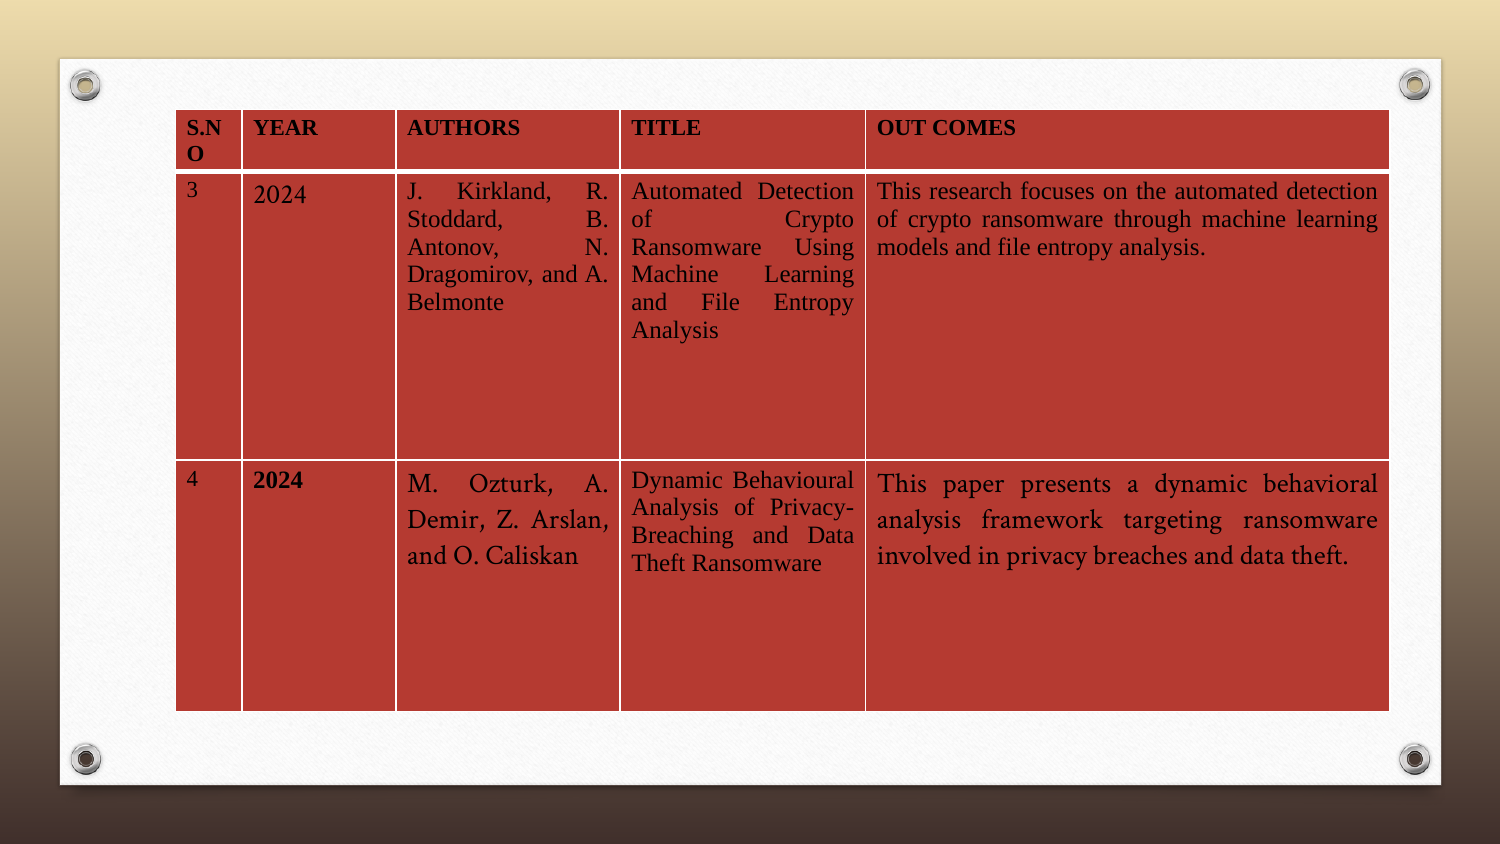

| S.NO | YEAR | AUTHORS | TITLE | OUT COMES |
| --- | --- | --- | --- | --- |
| 3 | 2024 | J. Kirkland, R. Stoddard, B. Antonov, N. Dragomirov, and A. Belmonte | Automated Detection of Crypto Ransomware Using Machine Learning and File Entropy Analysis | This research focuses on the automated detection of crypto ransomware through machine learning models and file entropy analysis. |
| 4 | 2024 | M. Ozturk, A. Demir, Z. Arslan, and O. Caliskan | Dynamic Behavioural Analysis of Privacy-Breaching and Data Theft Ransomware | This paper presents a dynamic behavioral analysis framework targeting ransomware involved in privacy breaches and data theft. |